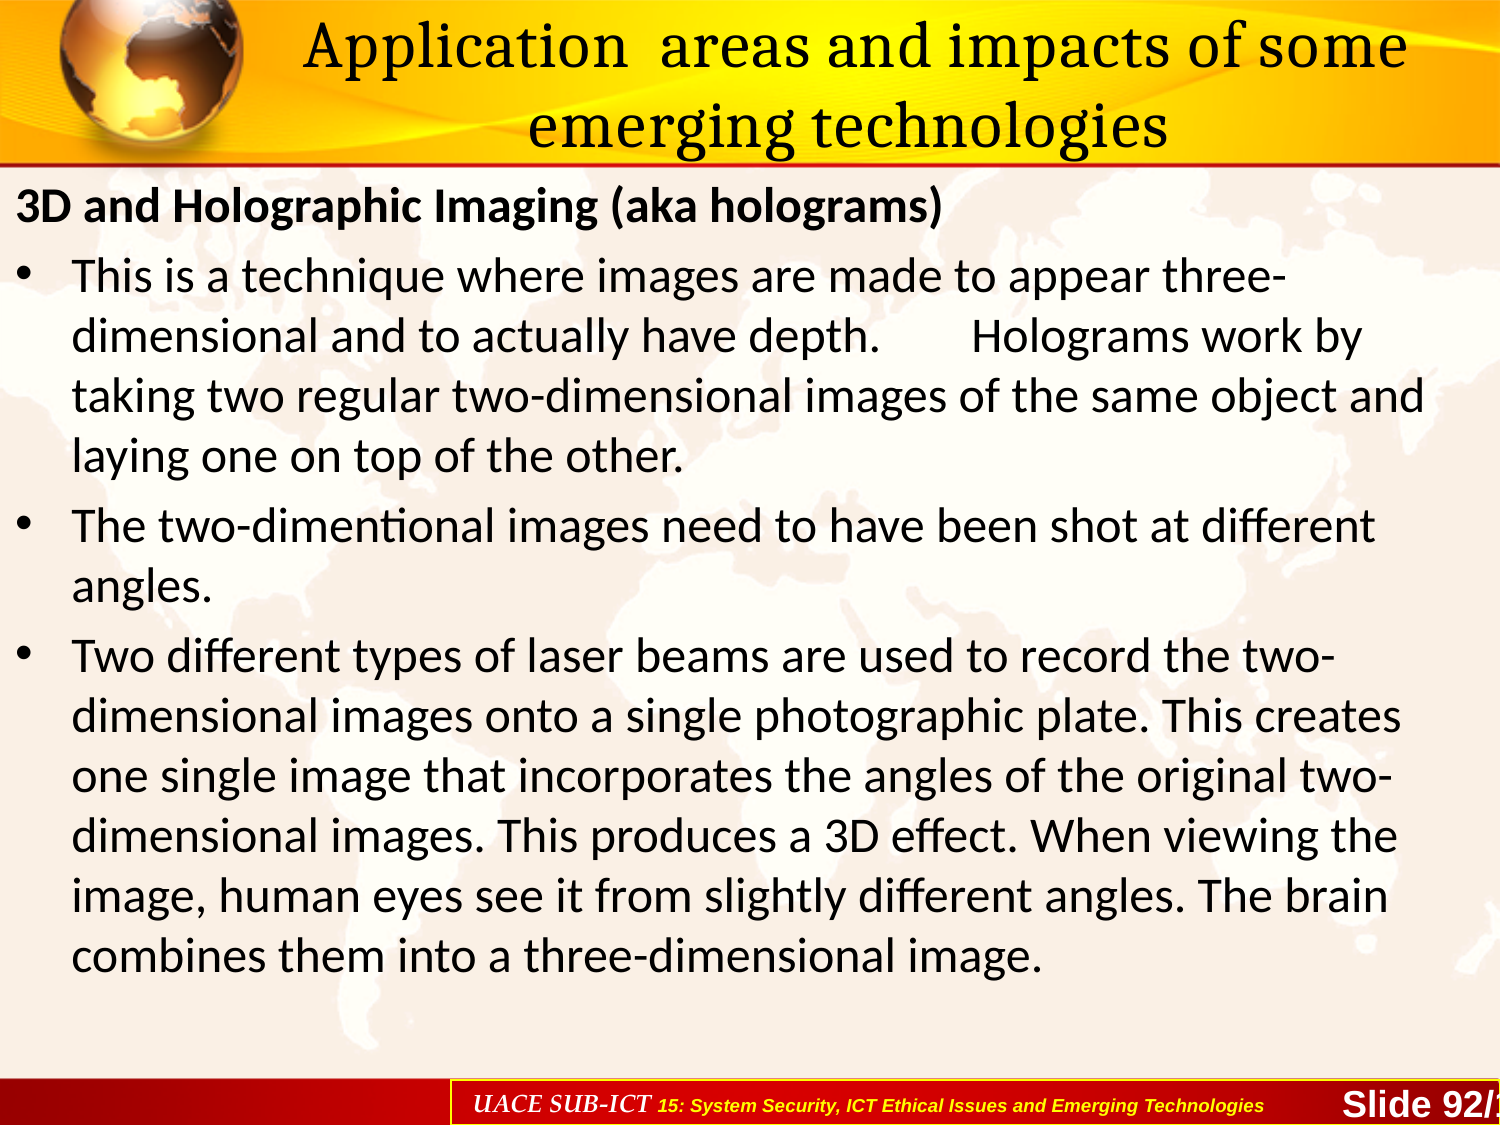

# Application  areas and impacts of some emerging technologies
3D and Holographic Imaging (aka holograms)
This is a technique where images are made to appear three-dimensional and to actually have depth.	Holograms work by taking two regular two-dimensional images of the same object and laying one on top of the other.
The two-dimentional images need to have been shot at different angles.
Two different types of laser beams are used to record the two-dimensional images onto a single photographic plate. This creates one single image that incorporates the angles of the original two-dimensional images. This produces a 3D effect. When viewing the image, human eyes see it from slightly different angles. The brain combines them into a three-dimensional image.